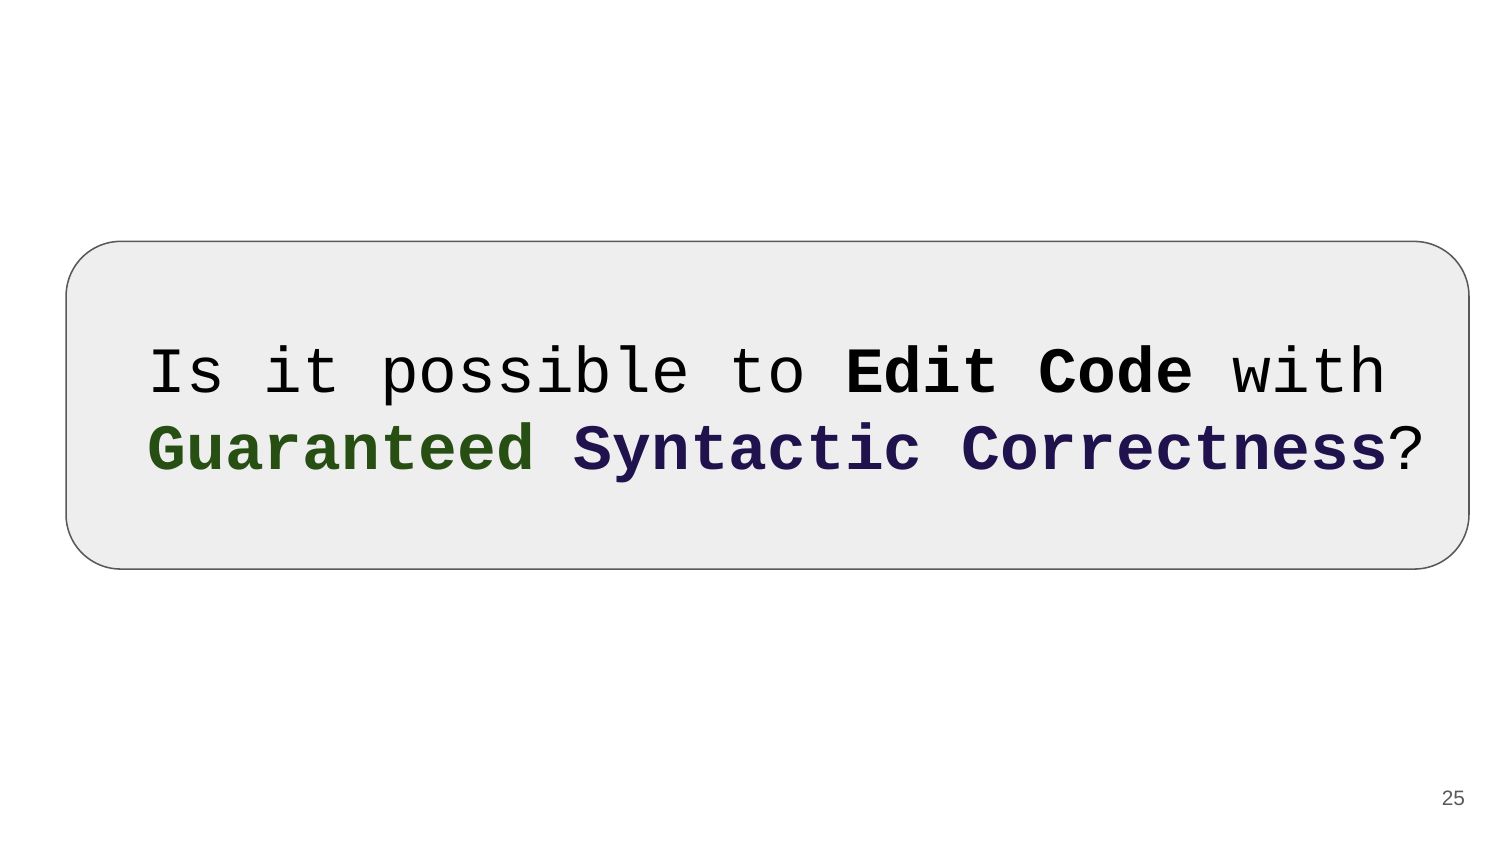

Is it possible to Edit Code with
 Guaranteed Syntactic Correctness?
25